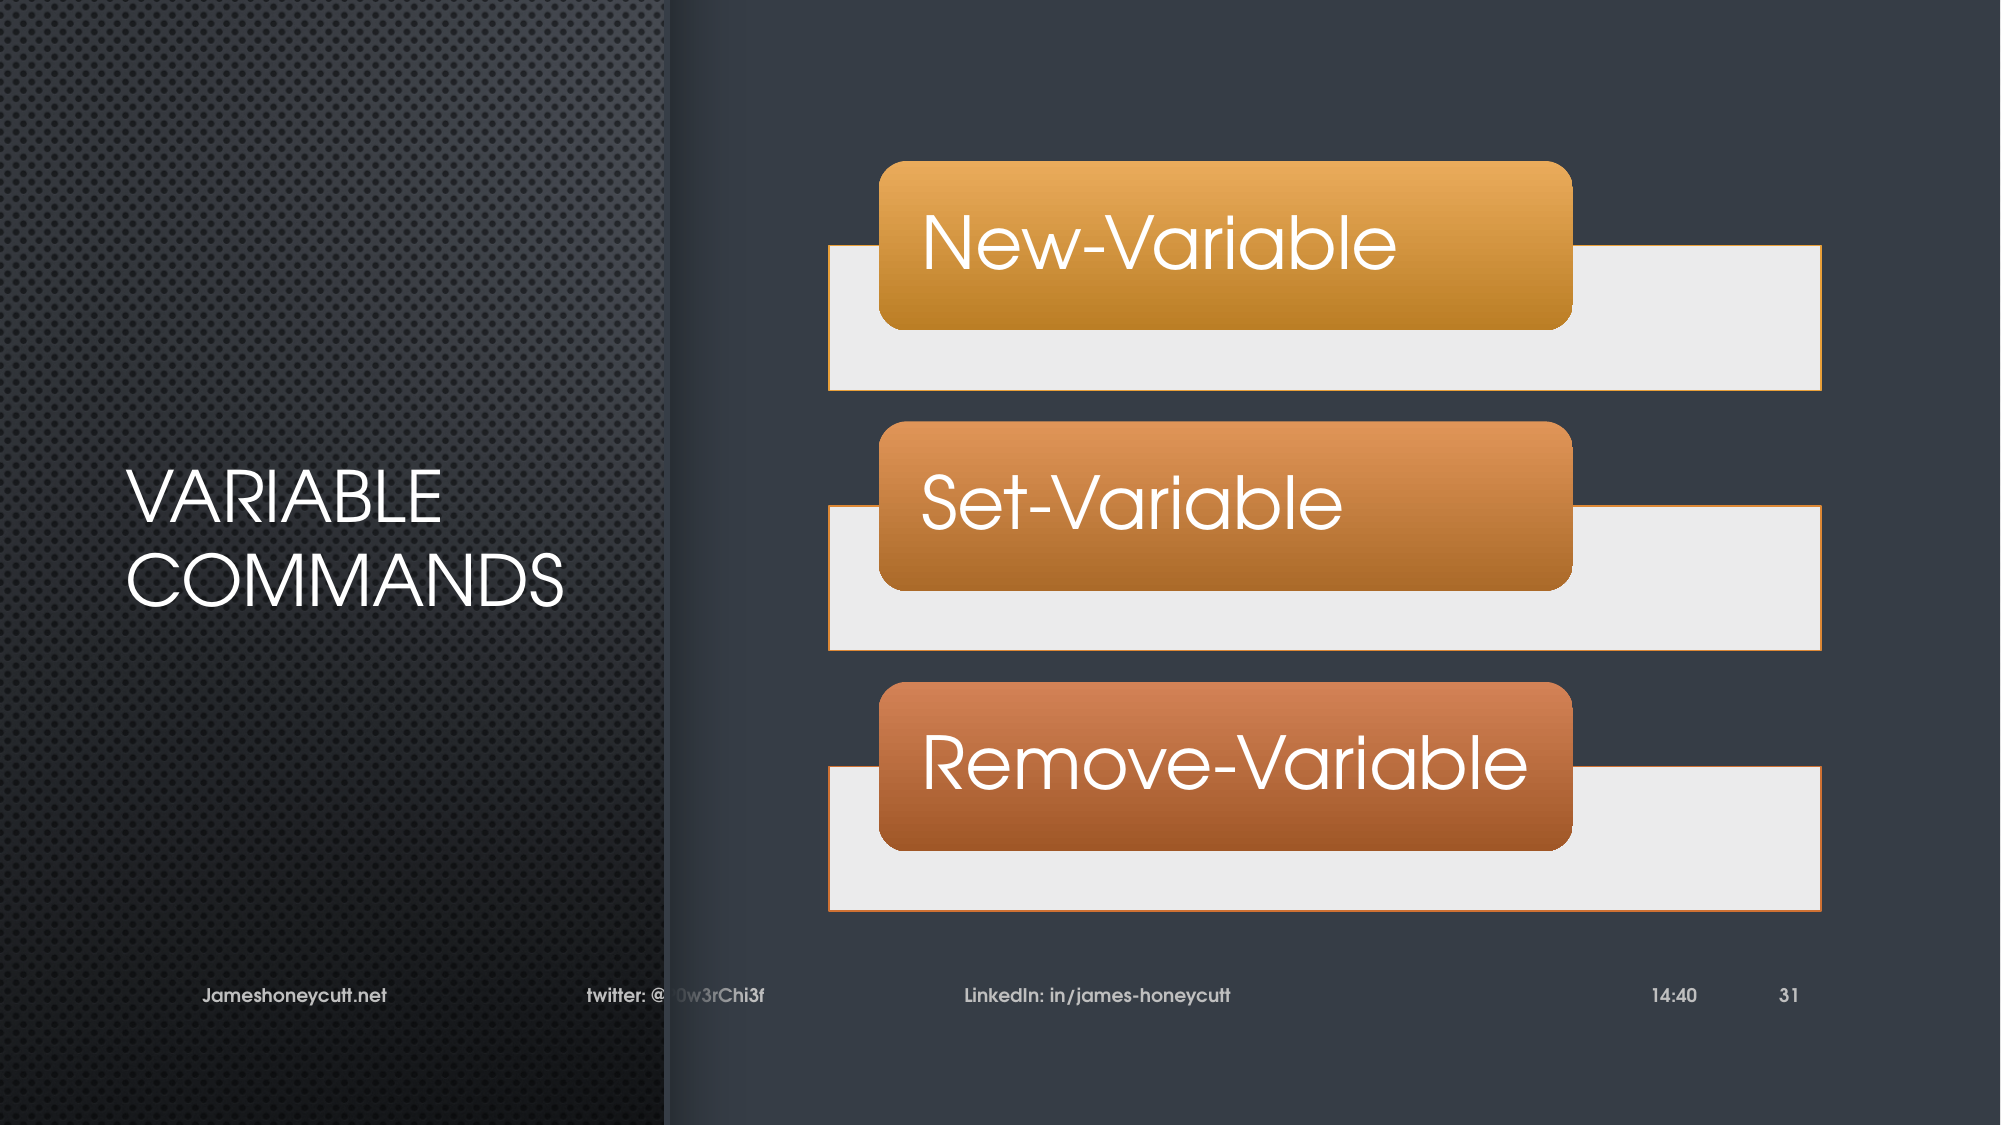

New-Variable
Set-Variable
Remove-Variable
# Variable Commands

Jameshoneycutt.net                                      twitter: @P0w3rChi3f                                      LinkedIn: in/james-honeycutt
14:40
31